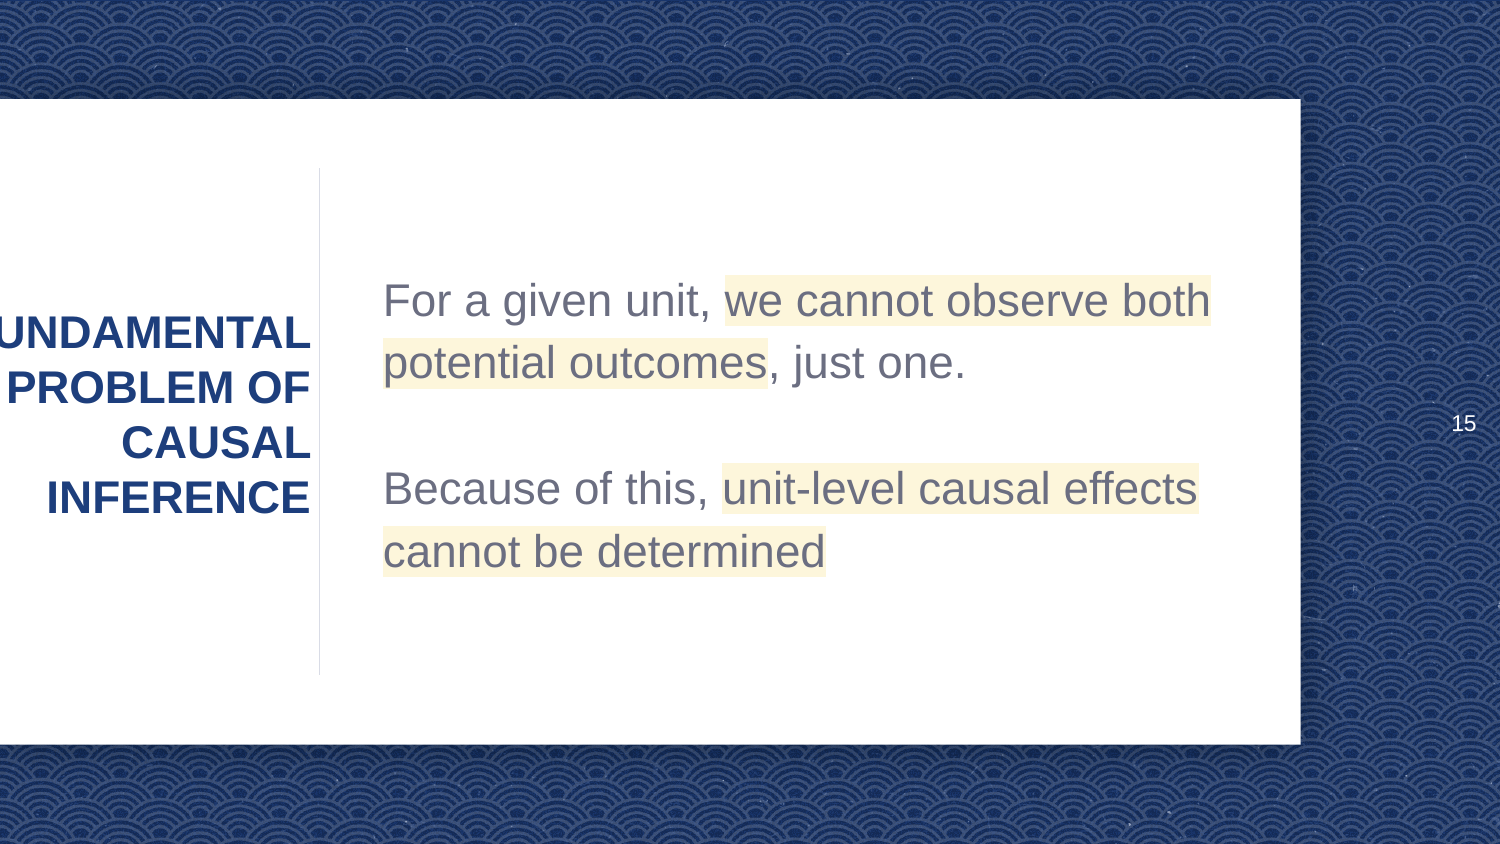

15
For a given unit, we cannot observe both potential outcomes, just one.

Because of this, unit-level causal effects cannot be determined

# FUNDAMENTAL PROBLEM OF CAUSAL INFERENCE